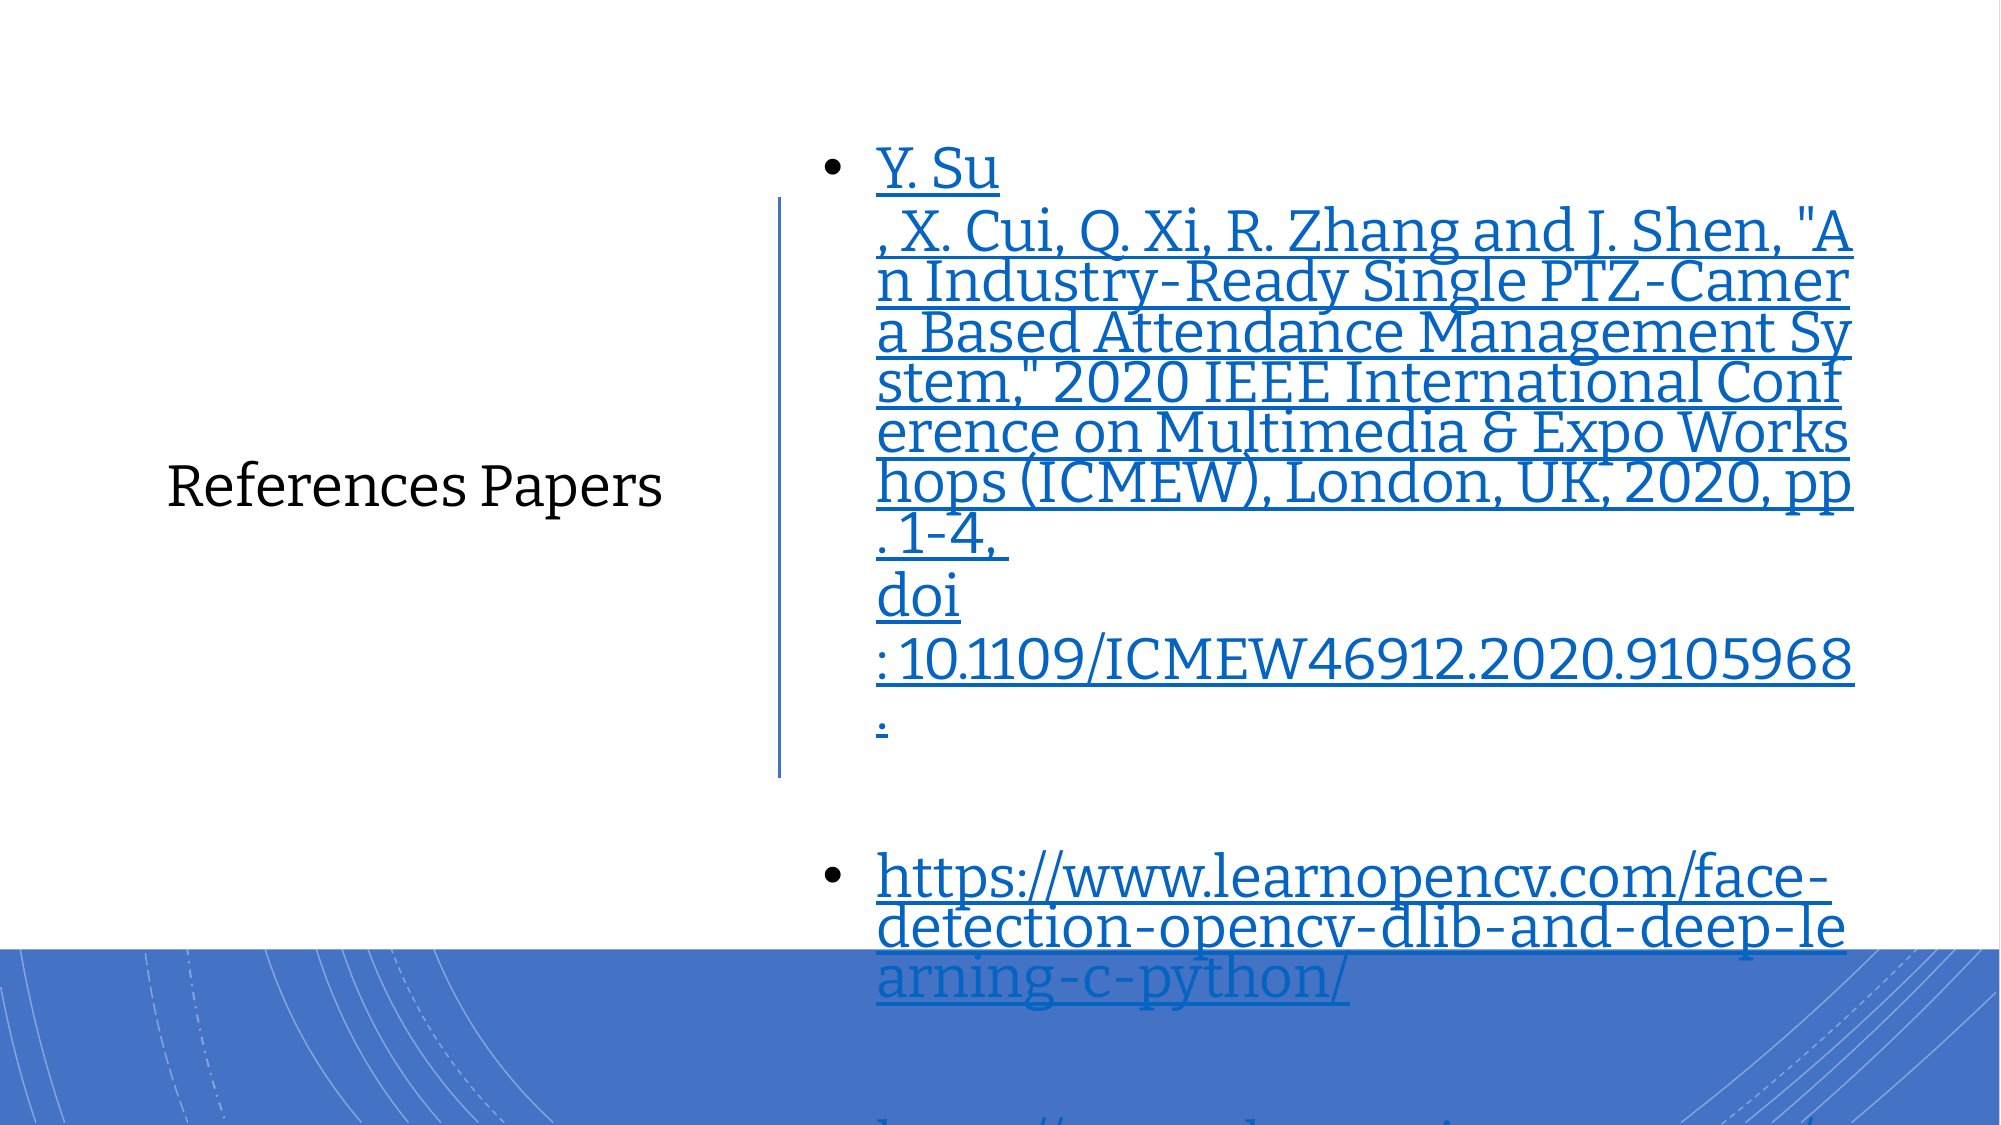

Y. Su, X. Cui, Q. Xi, R. Zhang and J. Shen, "An Industry-Ready Single PTZ-Camera Based Attendance Management System," 2020 IEEE International Conference on Multimedia & Expo Workshops (ICMEW), London, UK, 2020, pp. 1-4, doi: 10.1109/ICMEW46912.2020.9105968.

https://www.learnopencv.com/face-detection-opencv-dlib-and-deep-learning-c-python/

https://www.electronicscomp.com/raspberry-pi-8mp-noir-camera-module-v2-india?gclid=CjwKCAiA2O39BRBjEiwApB2Ikjhc_K3Lxq-xtrgZNZA4mhJy12pRJj8mdGWV0sX2t-iGZRdeBfWyRBoCfuAQAvD_BwE
# References Papers